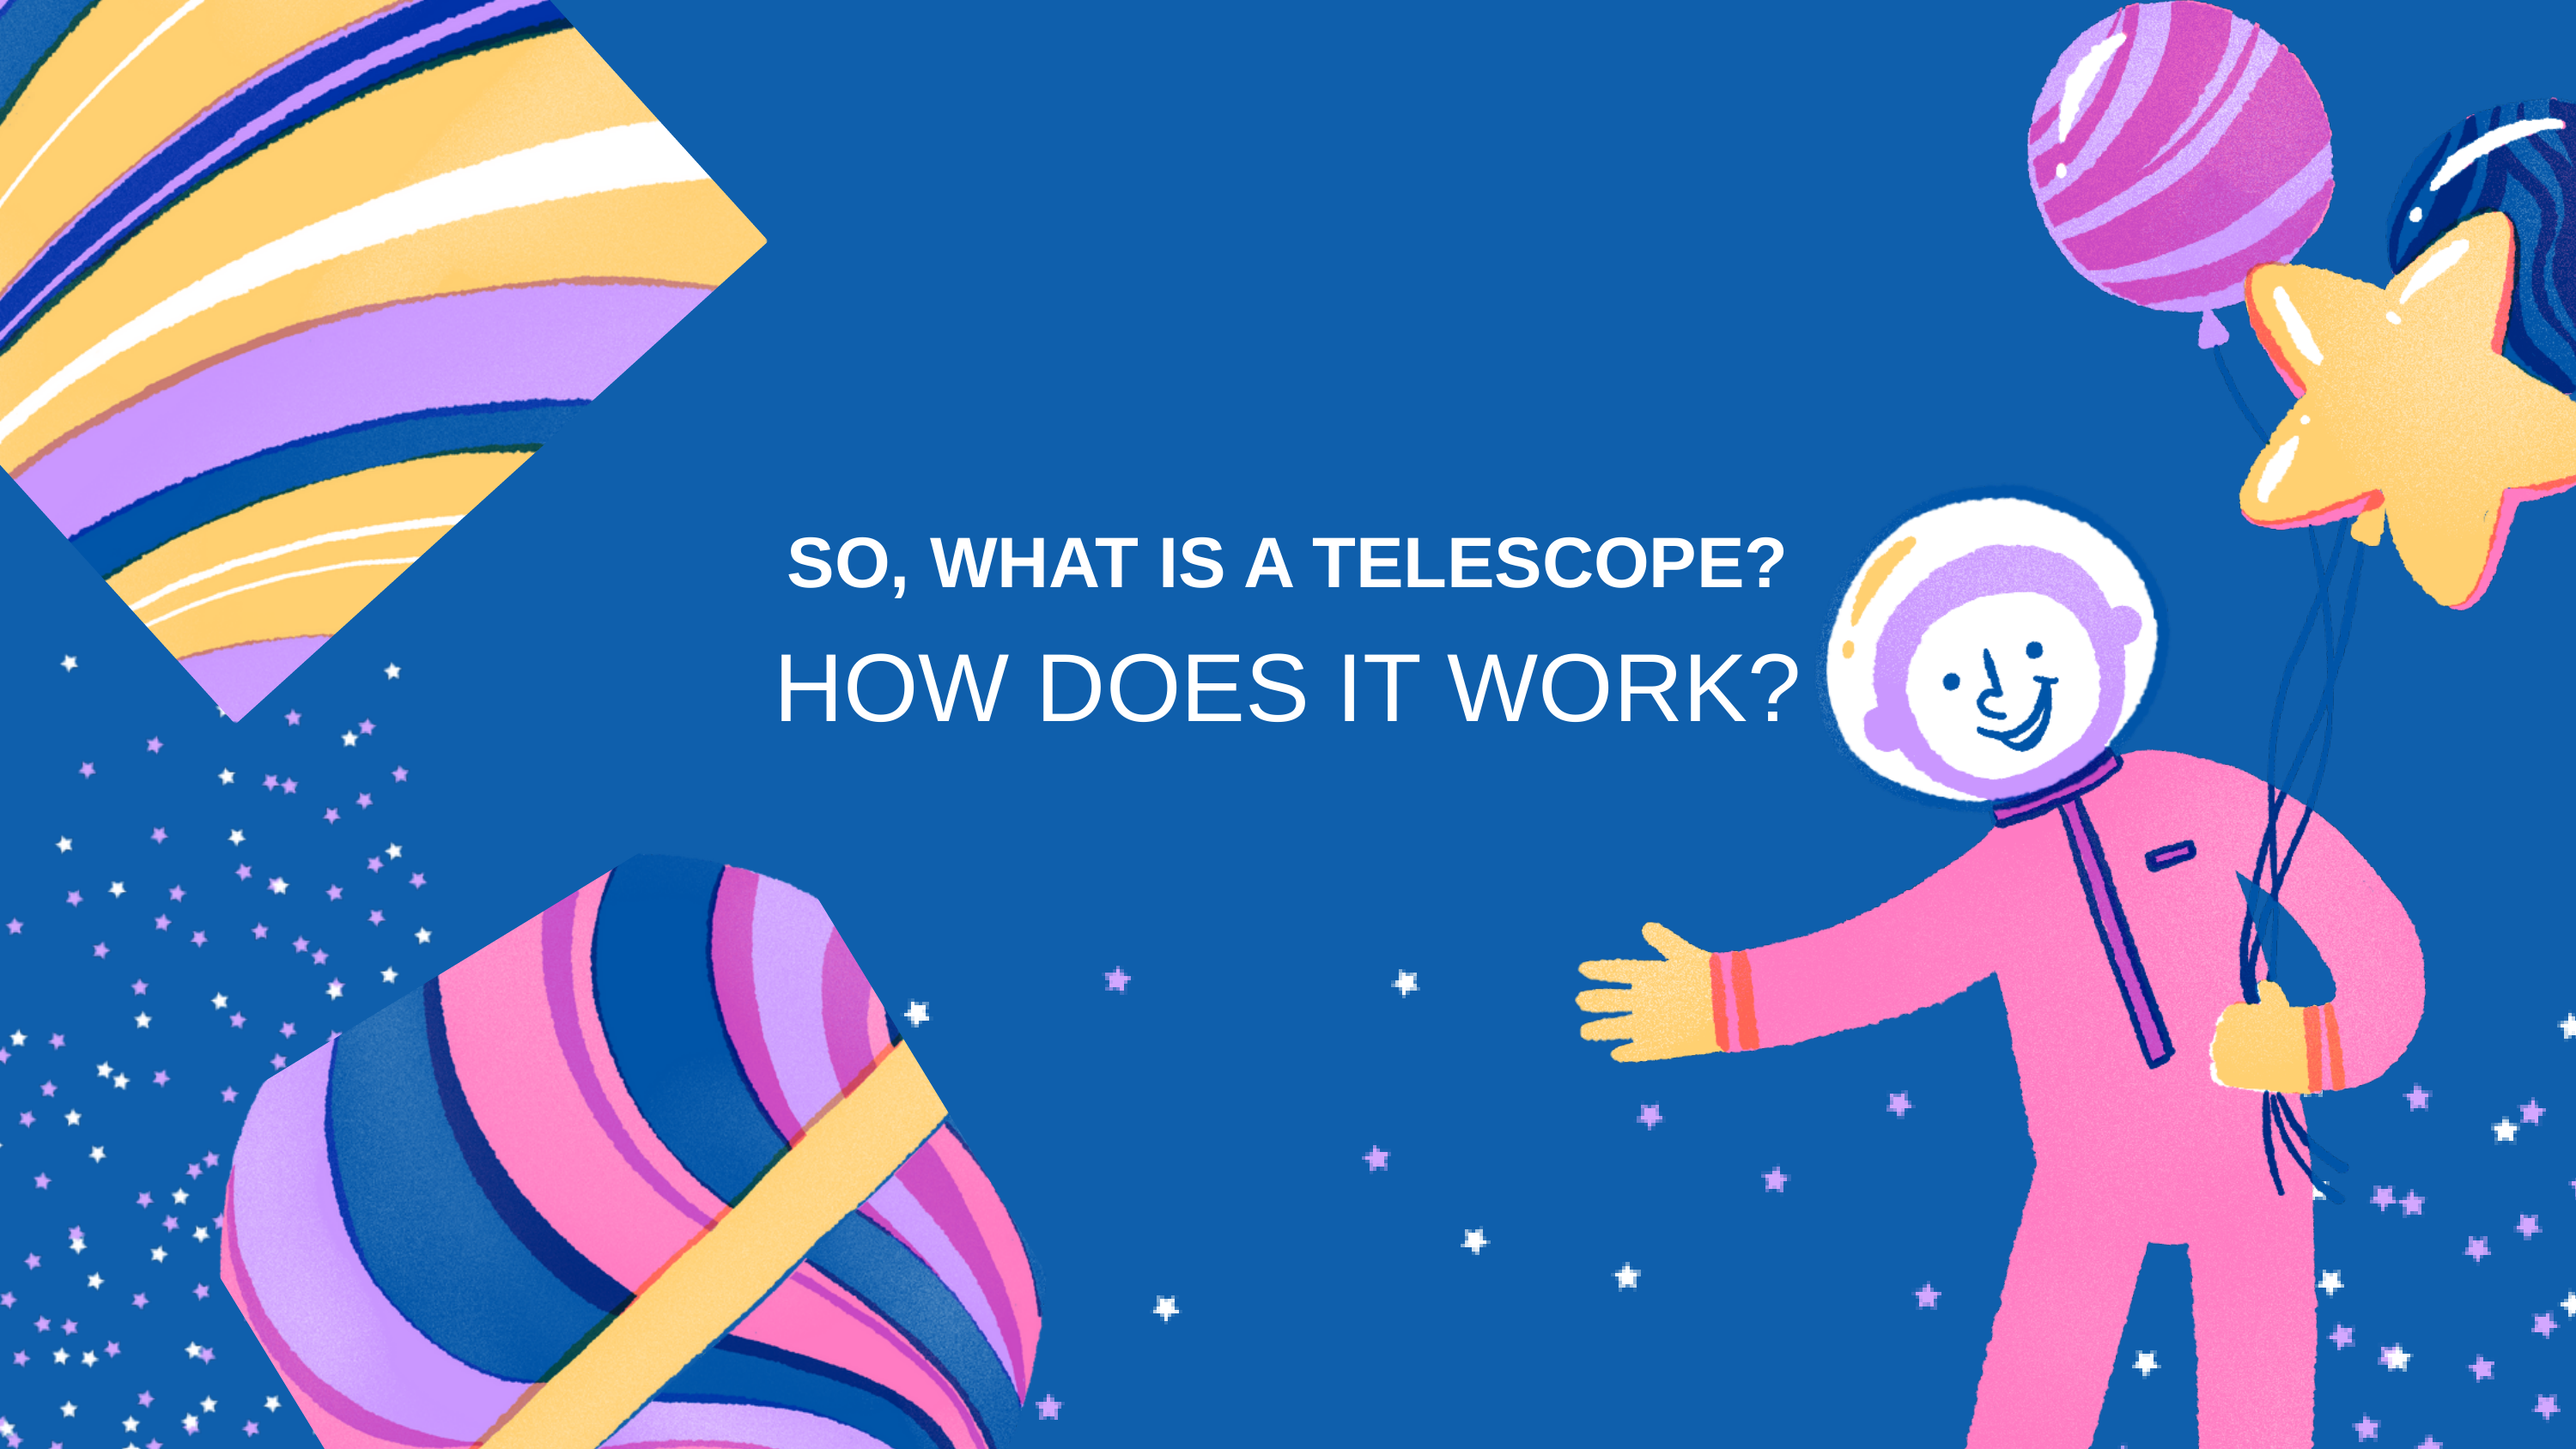

SO, WHAT IS A TELESCOPE?
HOW DOES IT WORK?